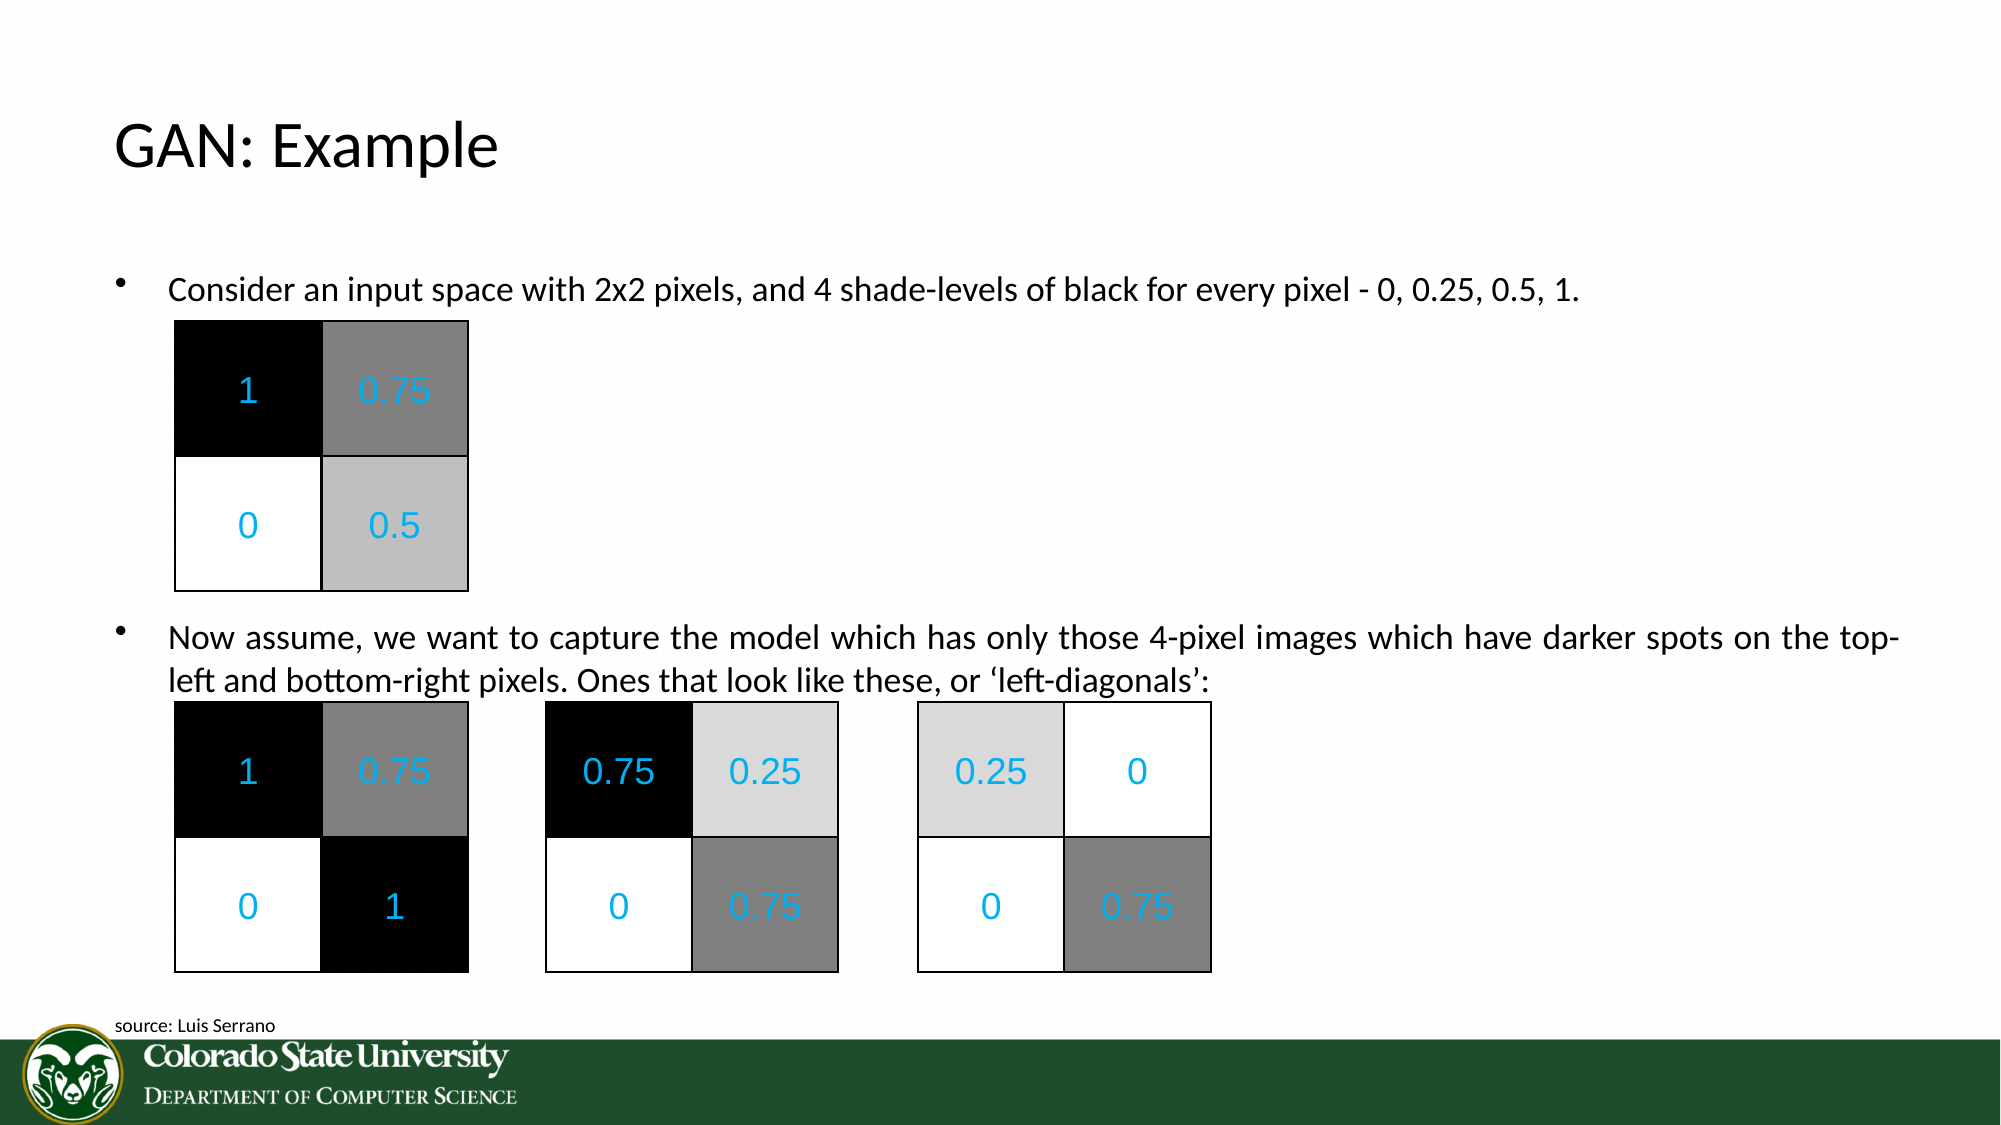

# GAN: Example
Consider an input space with 2x2 pixels, and 4 shade-levels of black for every pixel - 0, 0.25, 0.5, 1.

Now assume, we want to capture the model which has only those 4-pixel images which have darker spots on the top-left and bottom-right pixels. Ones that look like these, or ‘left-diagonals’:

source: Luis Serrano
1
0.75
0
0.5
1
0.75
0.75
0.25
0.25
0
0
1
0
0.75
0
0.75